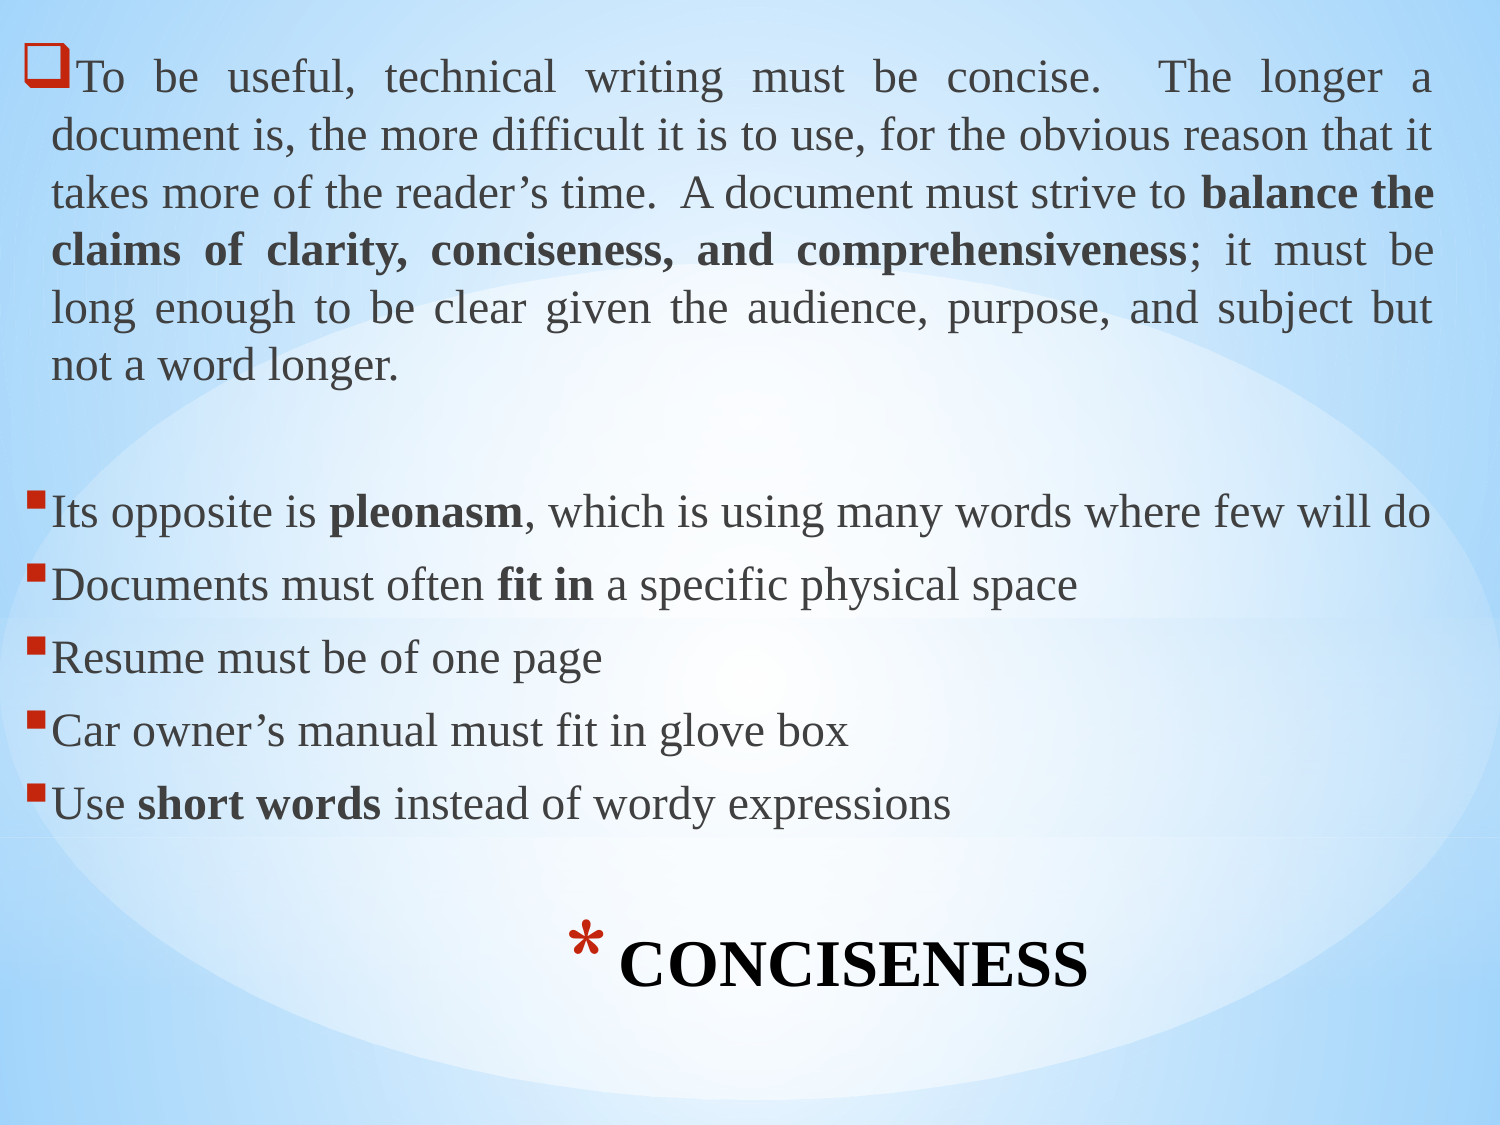

To be useful, technical writing must be concise.  The longer a document is, the more difficult it is to use, for the obvious reason that it takes more of the reader’s time.  A document must strive to balance the claims of clarity, conciseness, and comprehensiveness; it must be long enough to be clear given the audience, purpose, and subject but not a word longer.

Its opposite is pleonasm, which is using many words where few will do
Documents must often fit in a specific physical space
Resume must be of one page
Car owner’s manual must fit in glove box
Use short words instead of wordy expressions

# CONCISENESS